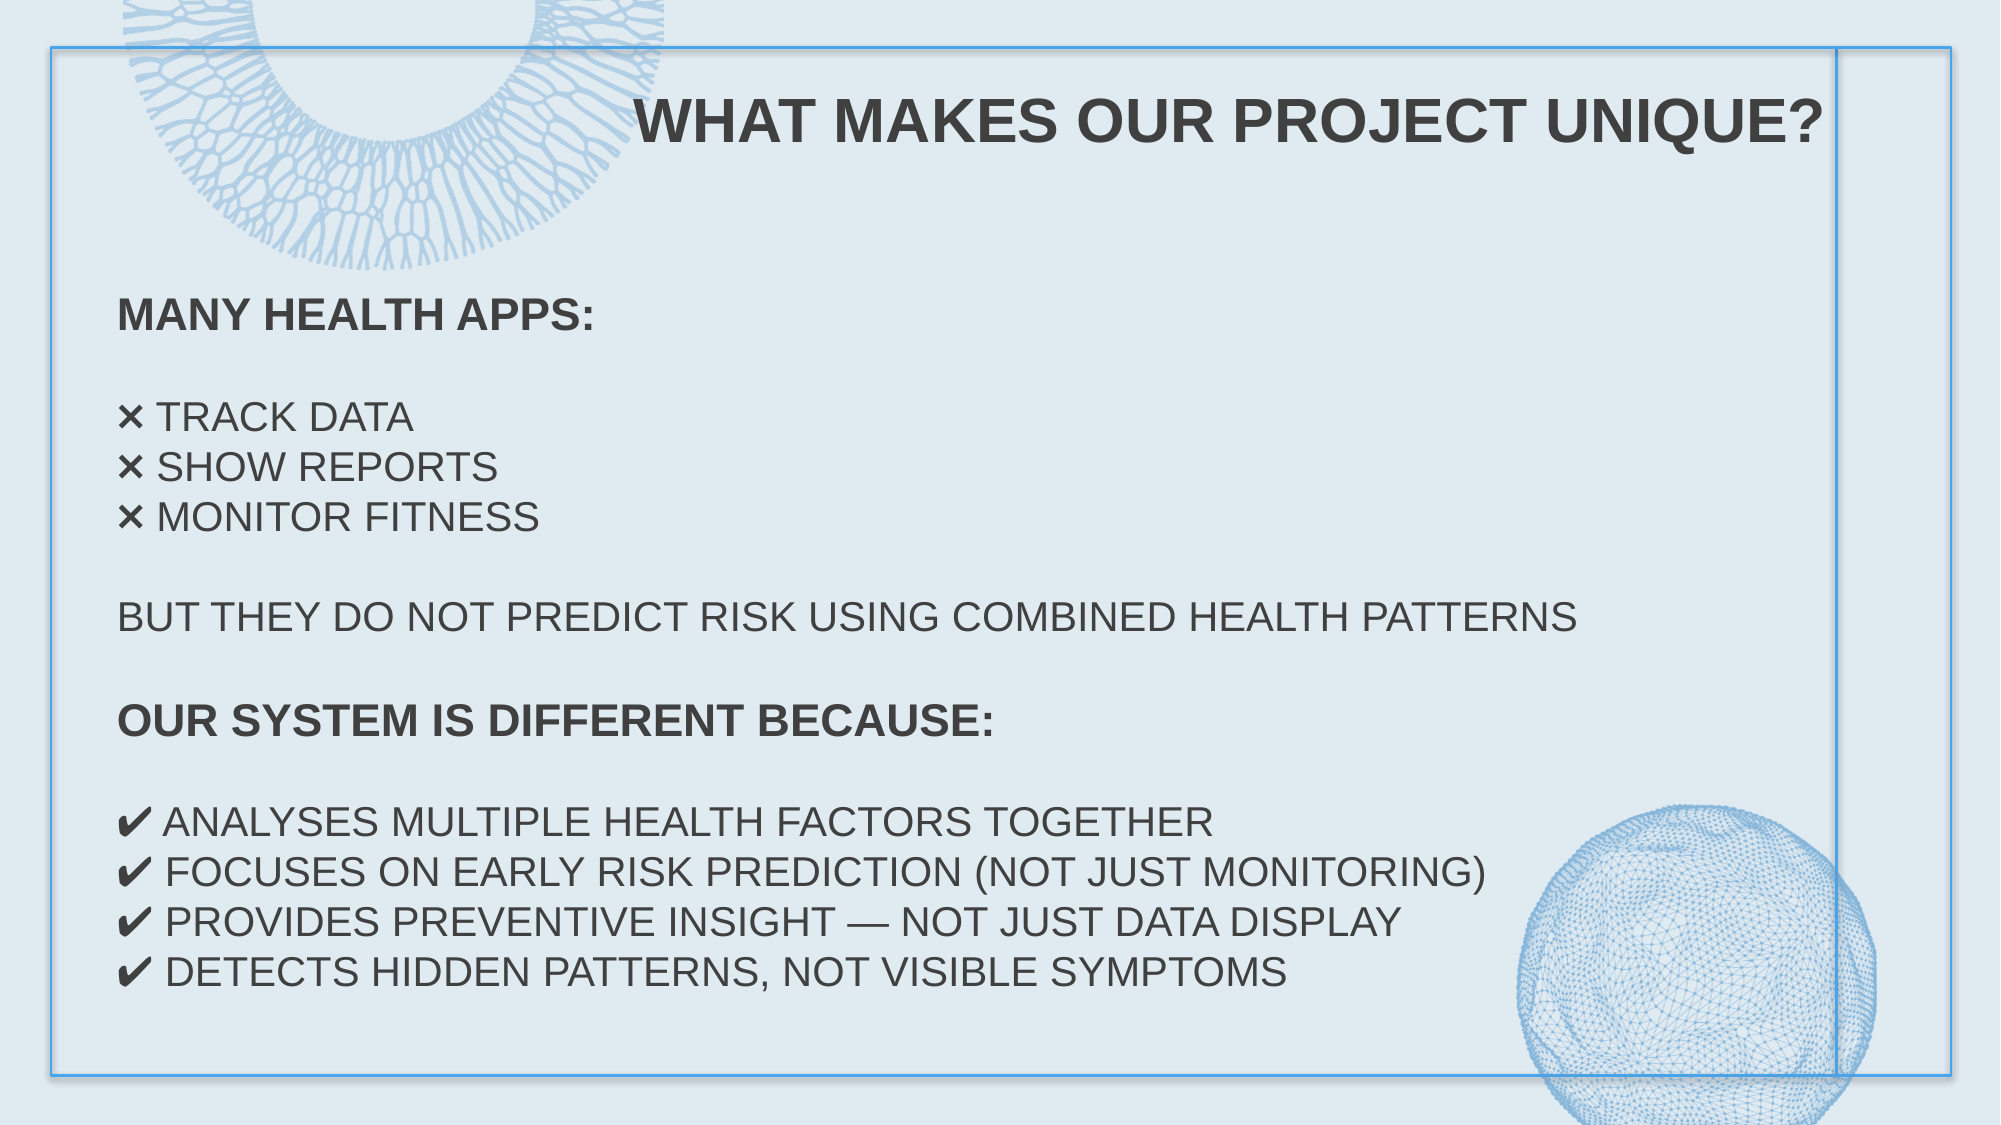

WHAT MAKES OUR PROJECT UNIQUE?
# Many health apps: ❌ Track data ❌ Show reports ❌ Monitor fitness But they do NOT predict risk using combined health patterns Our System is Different Because: ✔ Analyses multiple health factors together ✔ Focuses on early risk prediction (not just monitoring) ✔ Provides preventive insight — not just data display ✔ Detects hidden patterns, not visible symptoms